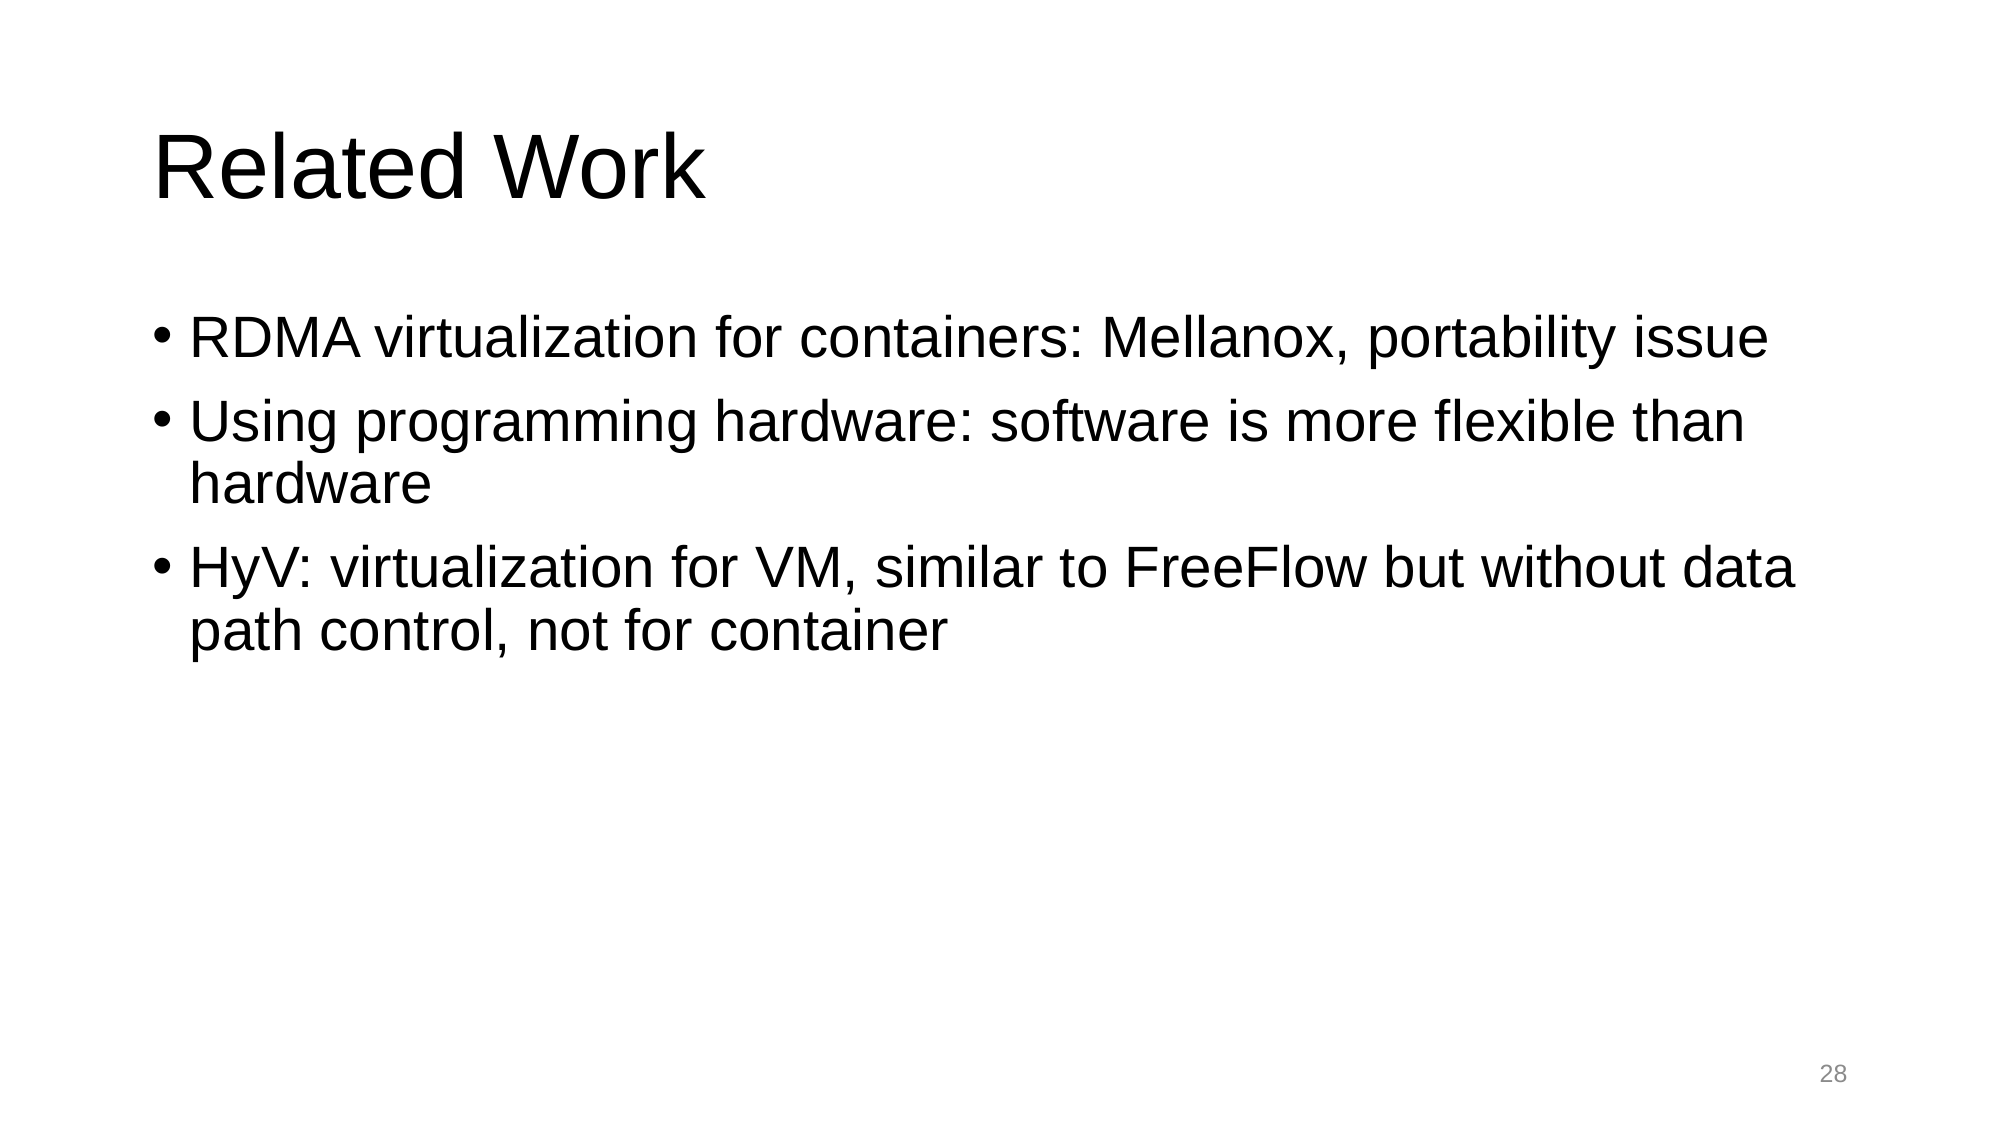

# Related Work
RDMA virtualization for containers: Mellanox, portability issue
Using programming hardware: software is more flexible than hardware
HyV: virtualization for VM, similar to FreeFlow but without data path control, not for container
28